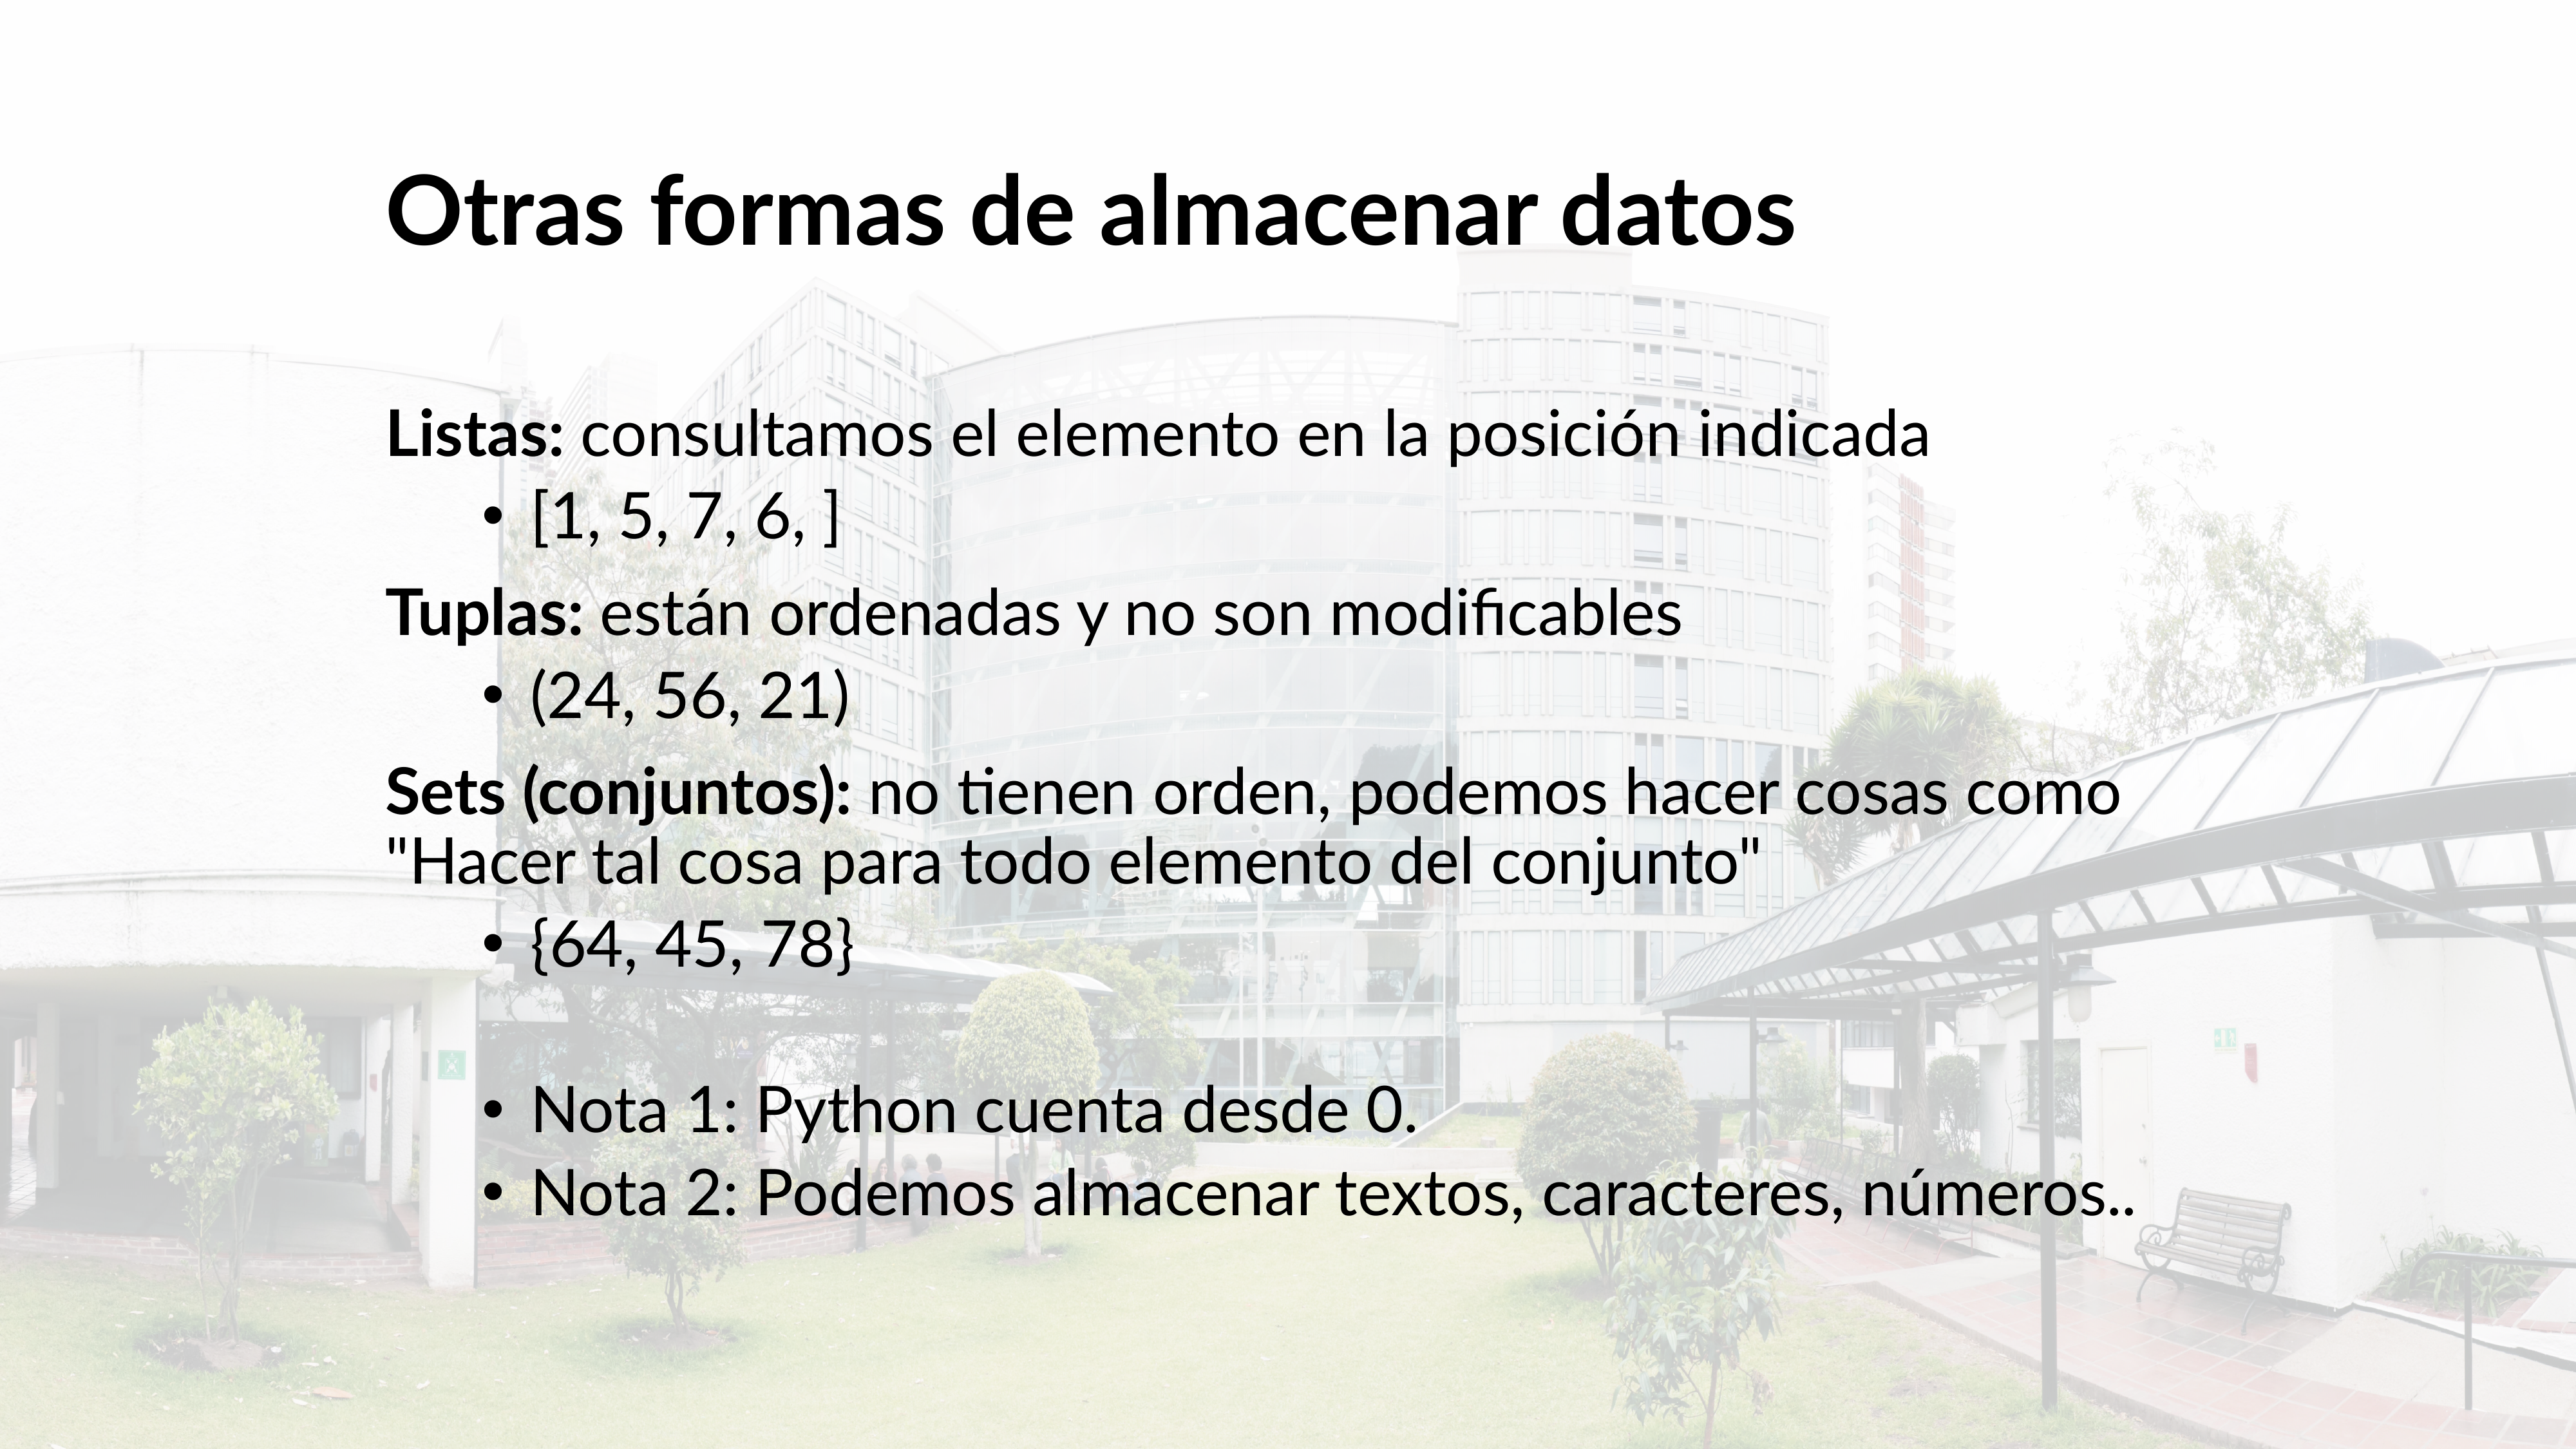

# Otras formas de almacenar datos
Listas: consultamos el elemento en la posición indicada
[1, 5, 7, 6, ]
Tuplas: están ordenadas y no son modificables
(24, 56, 21)
Sets (conjuntos): no tienen orden, podemos hacer cosas como "Hacer tal cosa para todo elemento del conjunto"
{64, 45, 78}

Nota 1: Python cuenta desde 0.
Nota 2: Podemos almacenar textos, caracteres, números..